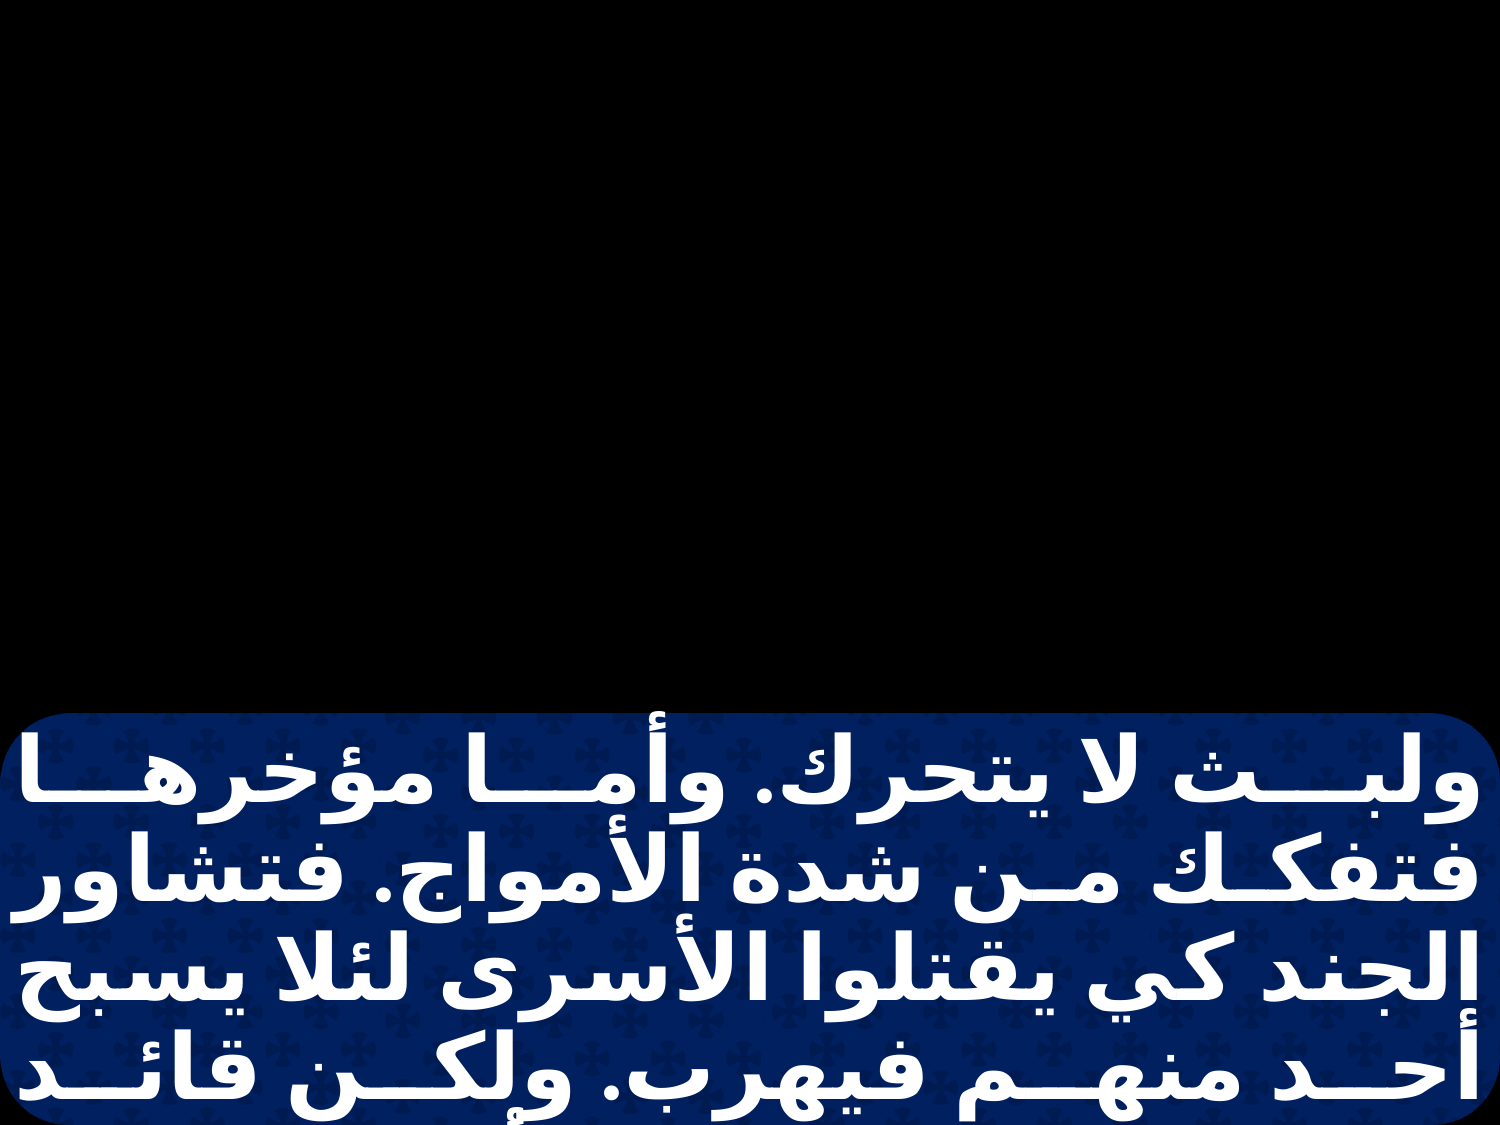

ولبث لا يتحرك. وأما مؤخرها فتفكك من شدة الأمواج. فتشاور الجند كي يقتلوا الأسرى لئلا يسبح أحد منهم فيهرب. ولكن قائد المئة، إذ كان يريد أن يخلص بولس، منعهم عن تنفيذ مشورتهم،